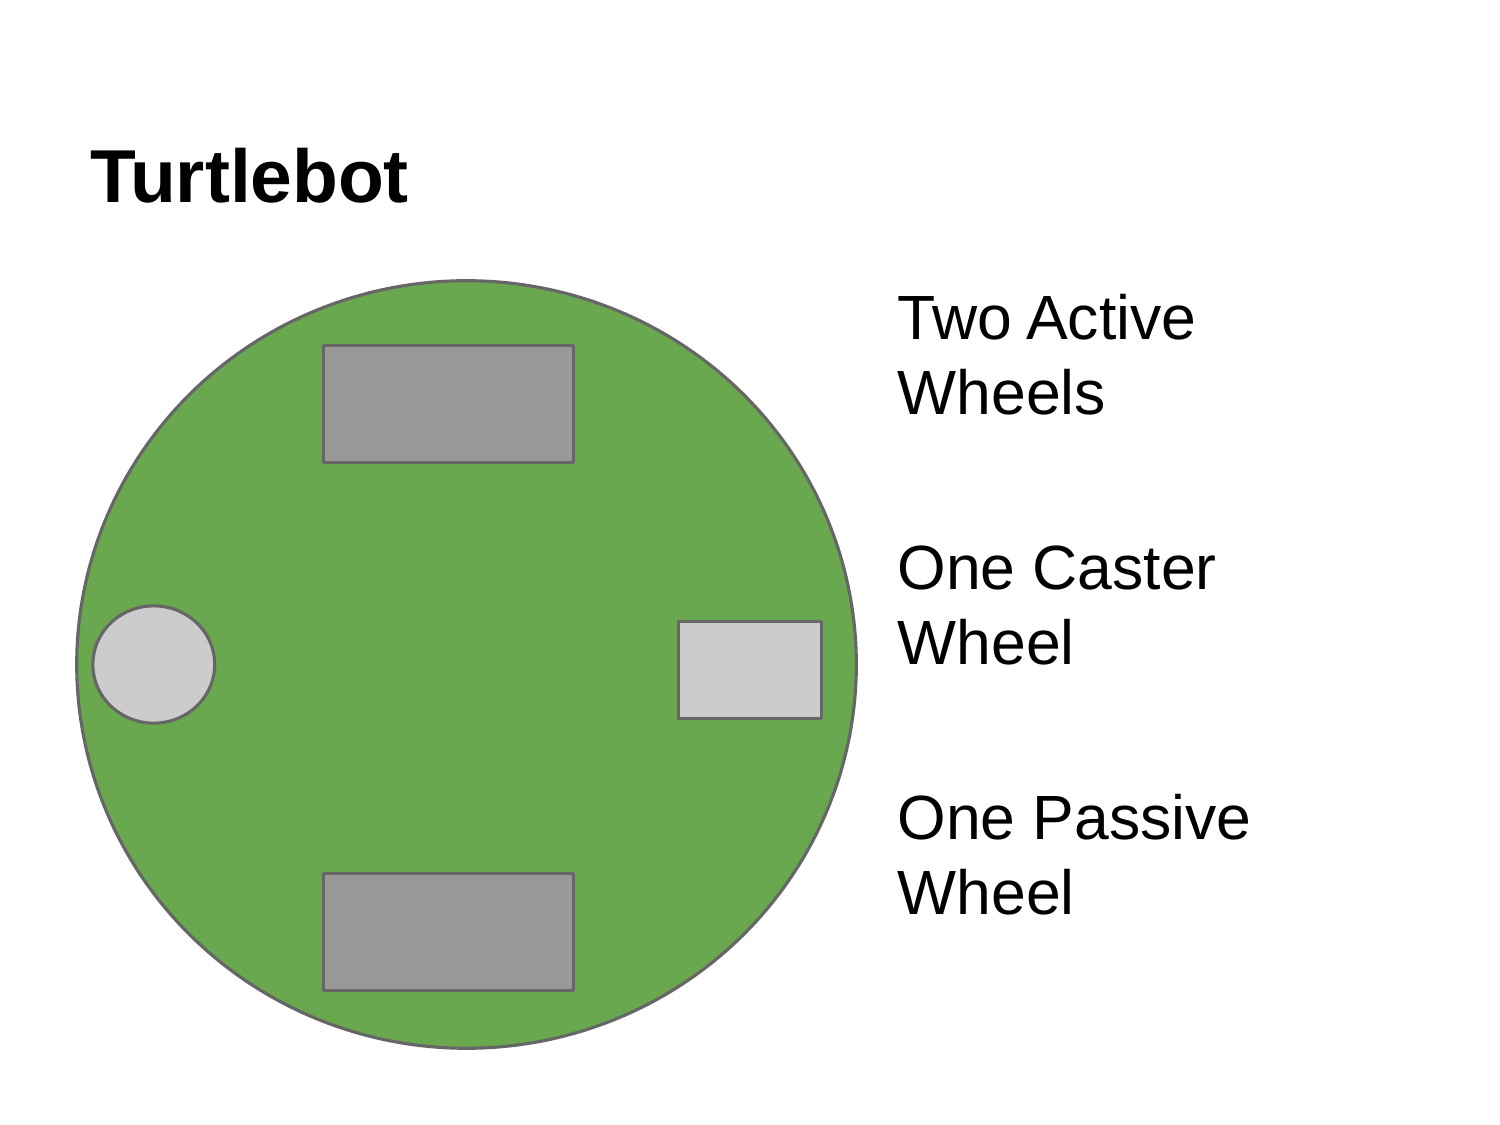

# Turtlebot
Two Active Wheels

One Caster Wheel

One Passive Wheel